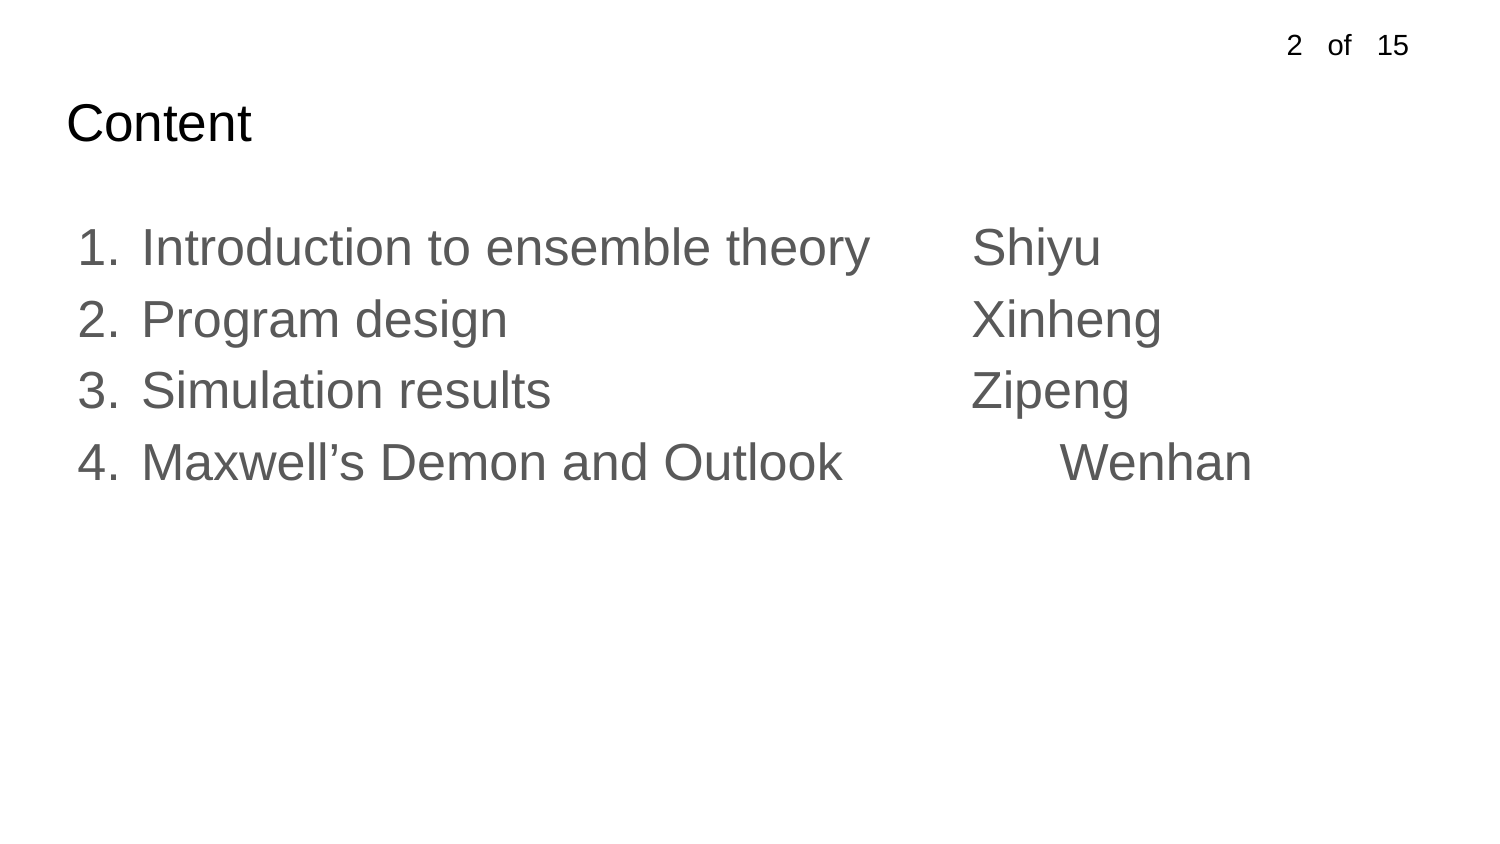

2   of   15
# Content
Introduction to ensemble theory       Shiyu
Program design                                Xinheng
Simulation results                             Zipeng
Maxwell’s Demon and Outlook               Wenhan